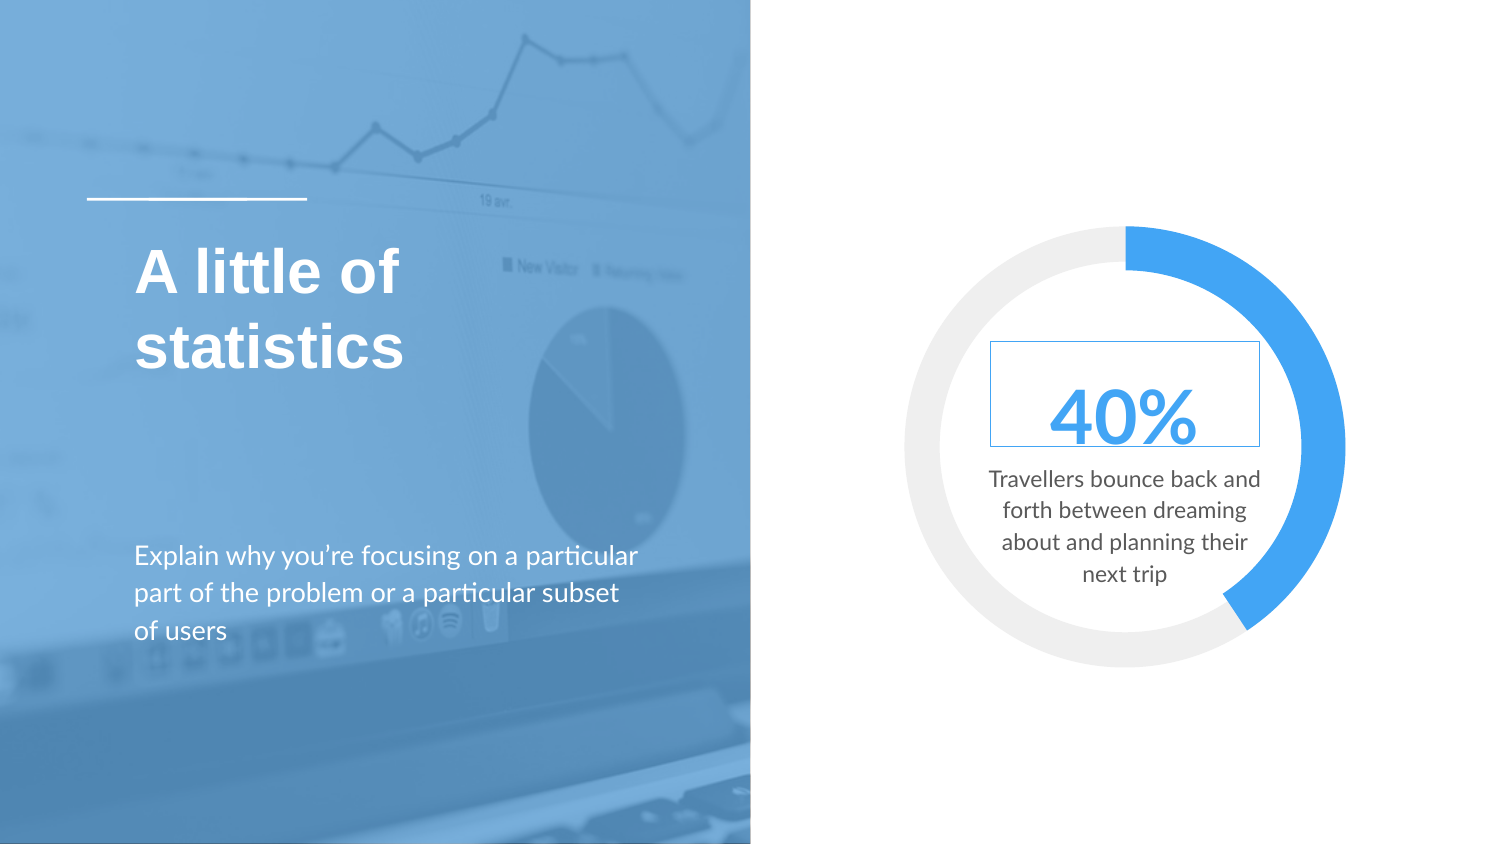

# A little of statistics

40%

Travellers bounce back and forth between dreaming about and planning their next trip
Explain why you’re focusing on a particular part of the problem or a particular subset of users